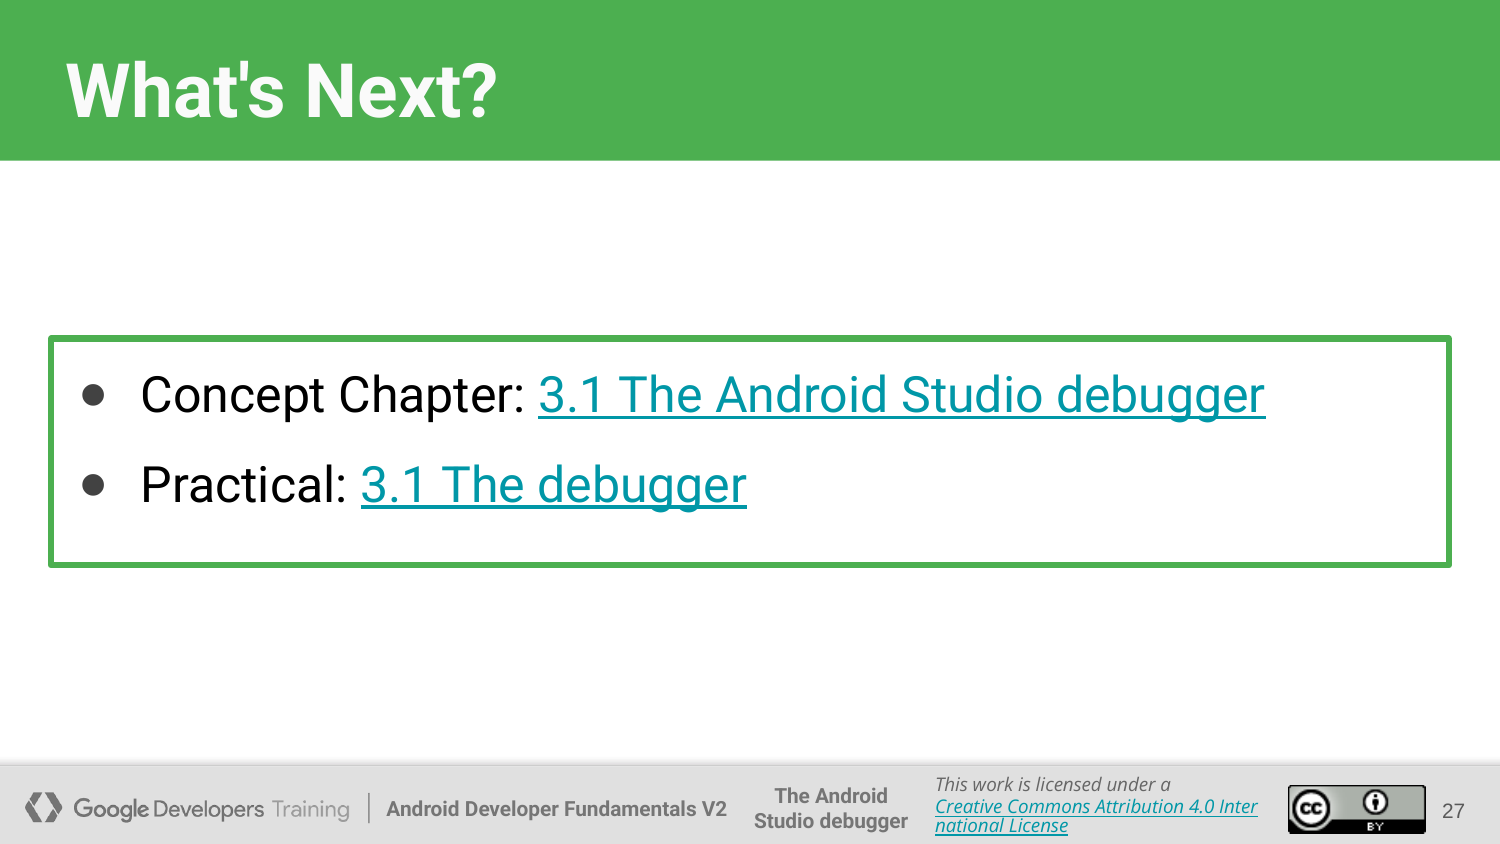

What's Next?
Concept Chapter: 3.1 The Android Studio debugger
Practical: 3.1 The debugger
27